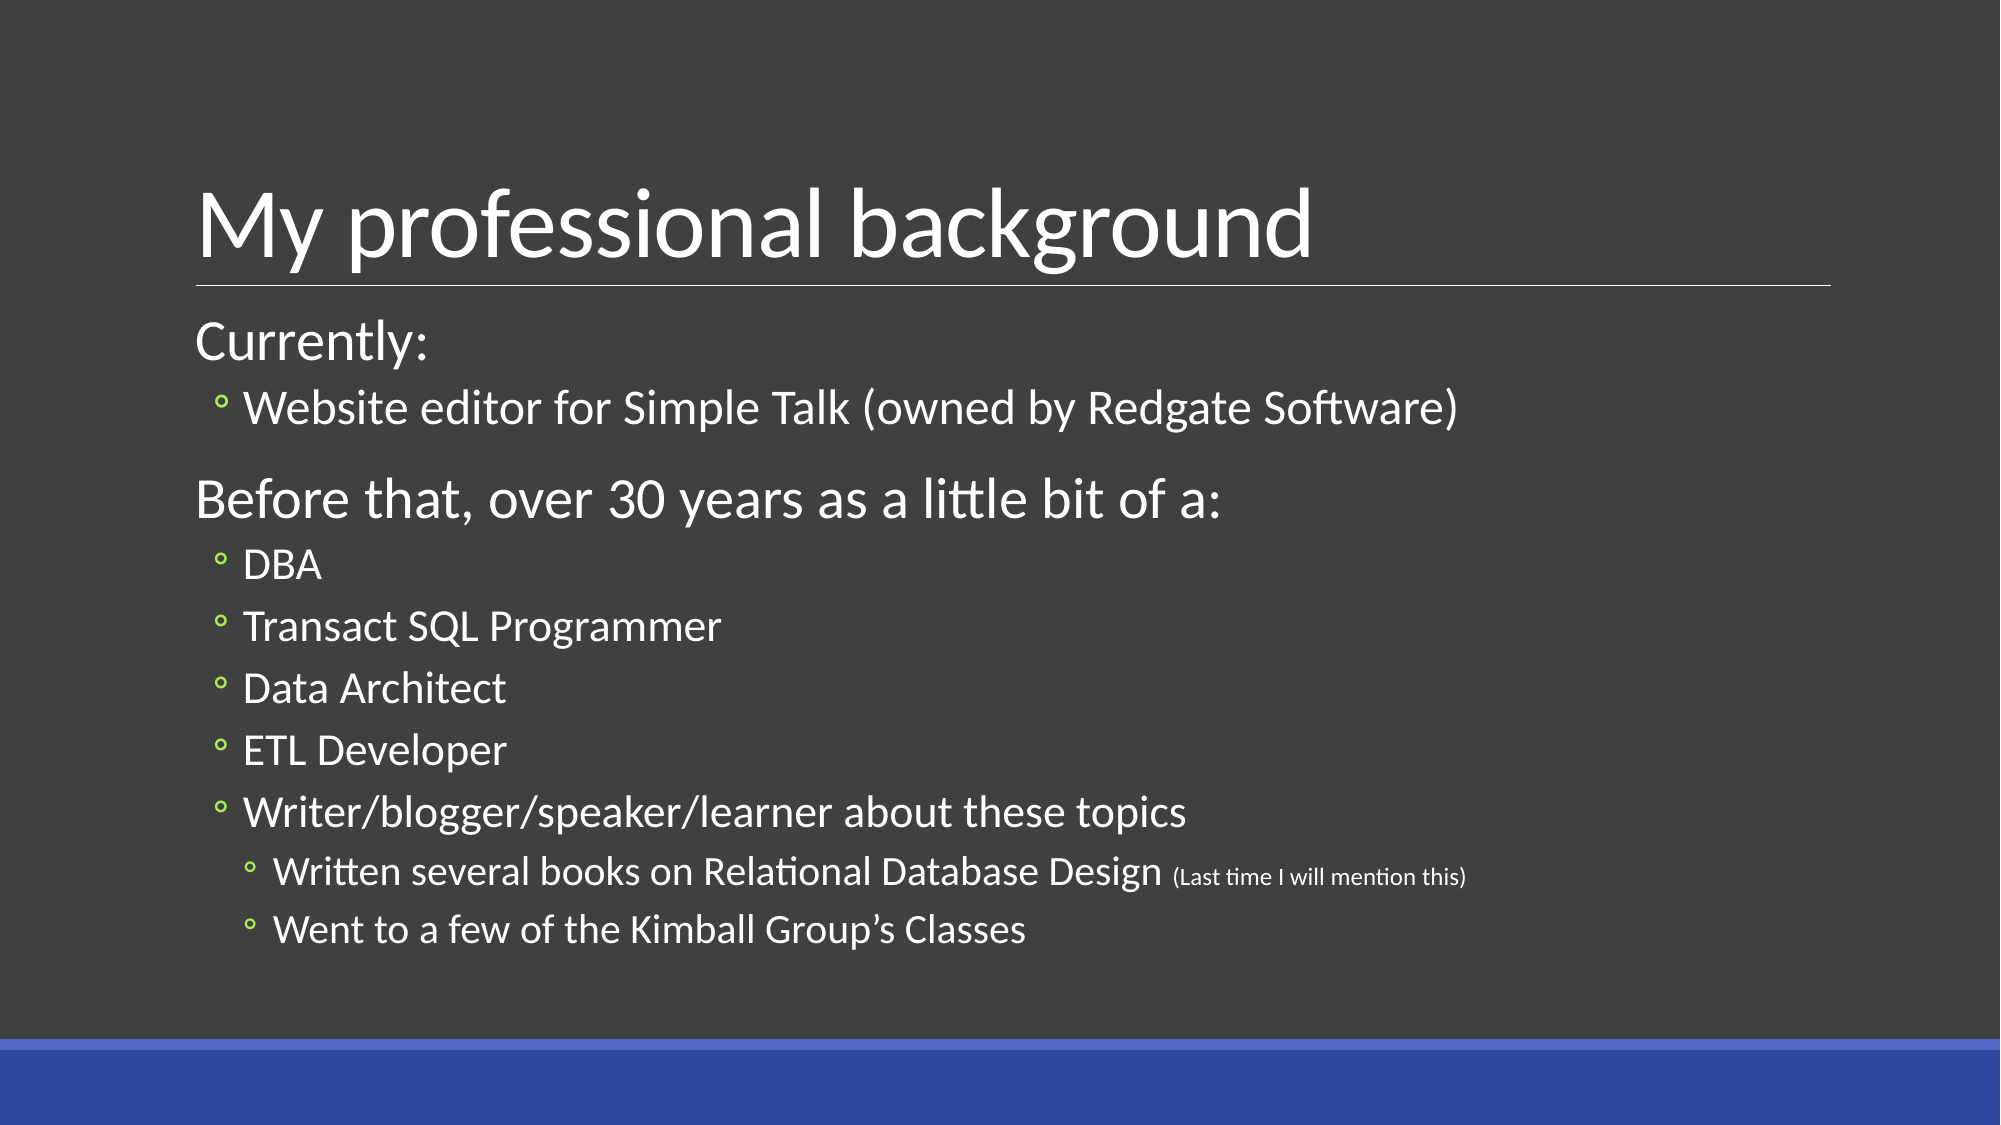

# My professional background
Currently:
Website editor for Simple Talk (owned by Redgate Software)
Before that, over 30 years as a little bit of a:
DBA
Transact SQL Programmer
Data Architect
ETL Developer
Writer/blogger/speaker/learner about these topics
Written several books on Relational Database Design (Last time I will mention this)
Went to a few of the Kimball Group’s Classes